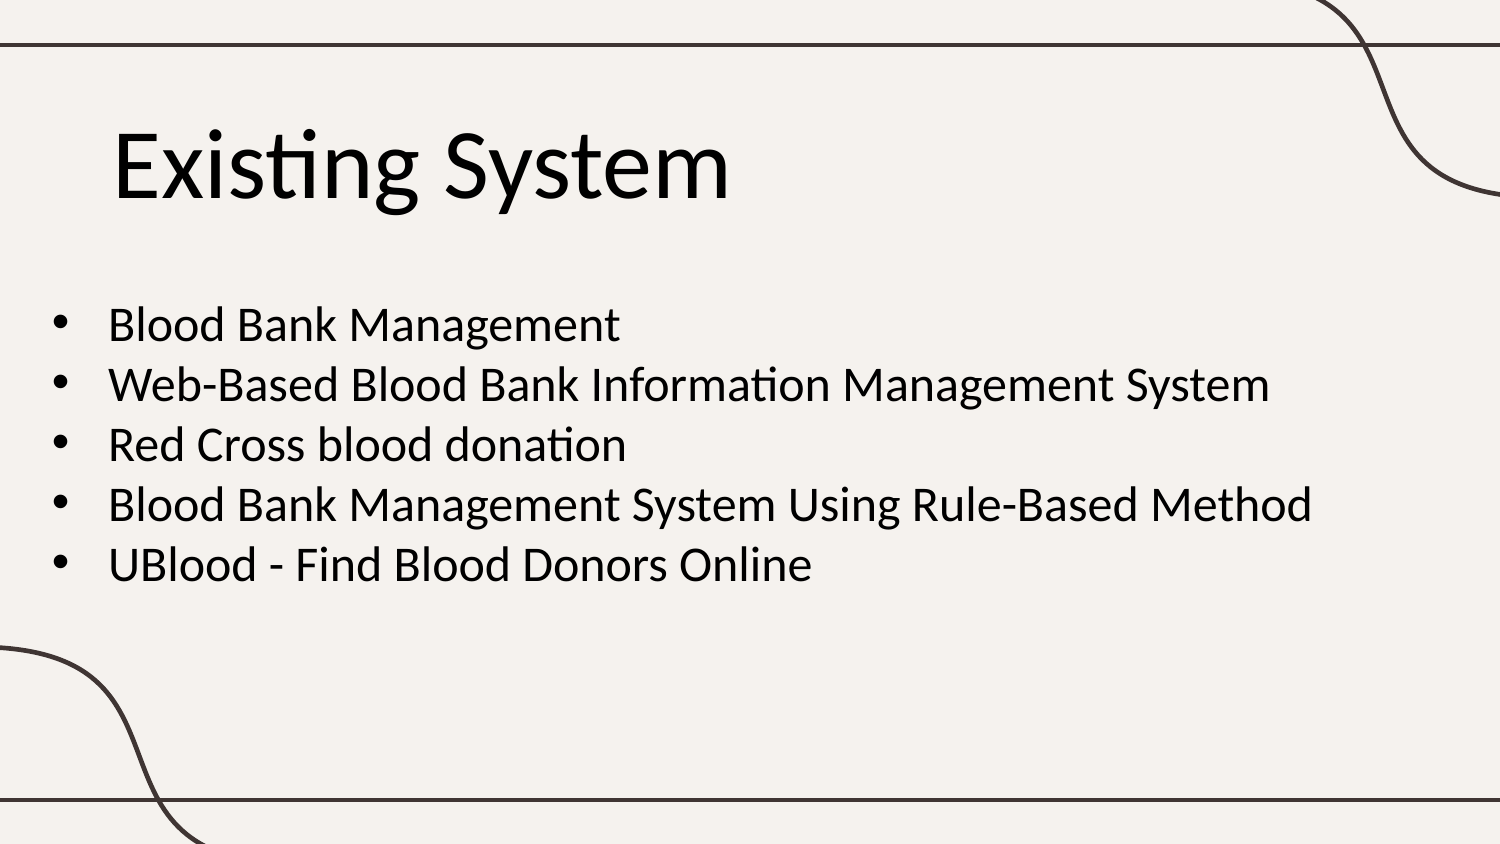

Existing System
Blood Bank Management
Web-Based Blood Bank Information Management System
Red Cross blood donation
Blood Bank Management System Using Rule-Based Method
UBlood - Find Blood Donors Online